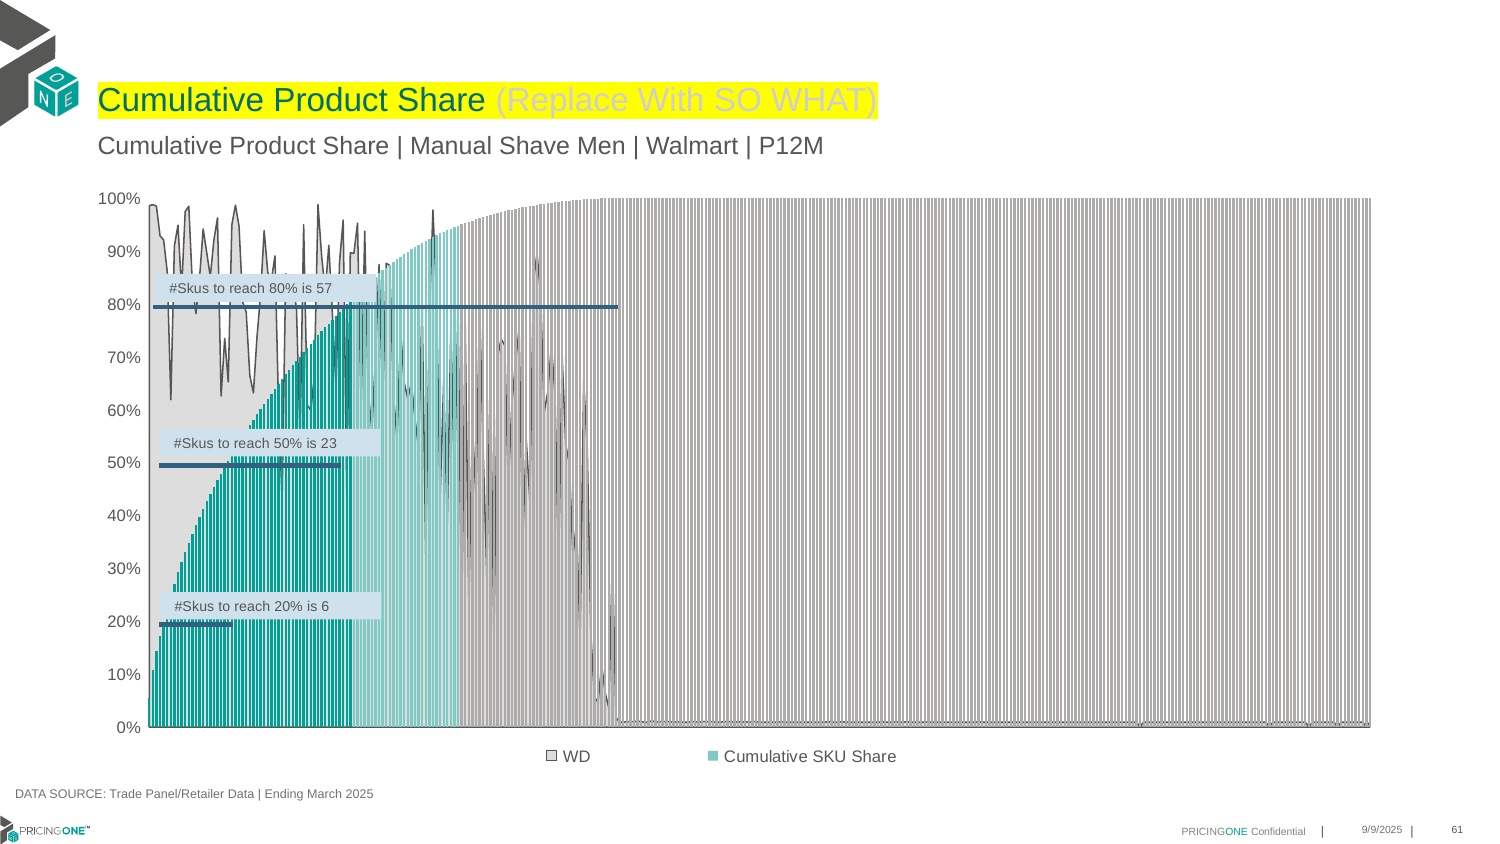

# Cumulative Product Share (Replace With SO WHAT)
Cumulative Product Share | Manual Shave Men | Walmart | P12M

### Chart

| Category | WD | Cumulative SKU Share |
|---|---|---|
| Gillette | 0.986 | 0.05533853138780615 |
| Harry's | 0.988 | 0.10790650810667221 |
| Gillette | 0.985 | 0.14388799964068727 |
| Gillette | 0.929 | 0.17146433485114362 |
| Harry's | 0.921 | 0.1984780917301307 |
| Gillette | 0.861 | 0.22512293380616138 |
| Gillette | 0.619 | 0.24857341977608077 |
| Gillette | 0.91 | 0.270937682501672 |
| Gillette | 0.949 | 0.29303024590441645 |
| Gillette | 0.826 | 0.3124337408217916 |
| Gillette | 0.975 | 0.33031069397314344 |
| Equate | 0.985 | 0.3481272276537343 |
| Gillette | 0.838 | 0.3656722615030094 |
| Harry's | 0.782 | 0.3813309746811781 |
| Harry's | 0.849 | 0.3969632145189187 |
| Gillette | 0.942 | 0.4123669184871334 |
| Gillette | 0.897 | 0.4268326804518354 |
| Gillette | 0.852 | 0.44102990442377027 |
| Harry's | 0.921 | 0.45411180381537075 |
| Gillette | 0.963 | 0.4665884947566826 |
| Gillette | 0.626 | 0.4790007336484262 |
| Gillette | 0.735 | 0.49113265029767267 |
| Gillette | 0.653 | 0.5032027713917191 |
| Gillette | 0.95 | 0.515029474140894 |
| Bic | 0.987 | 0.5266164409960111 |
| Bic | 0.947 | 0.5380461779902035 |
| Gillette | 0.804 | 0.54907200977401 |
| Schick | 0.785 | 0.5600089823301067 |
| Gillette | 0.665 | 0.5706863899410799 |
| Gillette | 0.632 | 0.5811983356120286 |
| Gillette | 0.738 | 0.5914294623472802 |
| Bic | 0.818 | 0.6016262215772302 |
| Schick | 0.939 | 0.6116764705626102 |
| Dollar Shav | 0.86 | 0.6210647923984052 |
| Equate | 0.845 | 0.6303916382725755 |
| Dollar Shav | 0.891 | 0.6397037156665608 |
| Gillette | 0.606 | 0.6489968535788588 |
| Gillette | 0.431 | 0.6580466179300984 |
| Schick | 0.857 | 0.6670035352586339 |
| Schick | 0.852 | 0.6755009889853723 |
| Harry's | 0.834 | 0.6838829818994168 |
| Gillette | 0.793 | 0.6922147741945994 |
| Gillette | 0.547 | 0.700493247289026 |
| Schick | 0.95 | 0.7087396592445258 |
| Gillette | 0.609 | 0.716821629109563 |
| Bic | 0.599 | 0.7248280385037544 |
| Gillette | 0.666 | 0.732695371766351 |
| Equate | 0.988 | 0.7405356779977393 |
| Gillette | 0.891 | 0.7481937873923973 |
| Gillette | 0.824 | 0.755772026892012 |
| Equate | 0.911 | 0.7631342659185141 |
| Bic | 0.782 | 0.7704514544646615 |
| Gillette | 0.646 | 0.7777558409471447 |
| Bic | 0.88 | 0.7850398202602474 |
| Equate | 0.959 | 0.7923000112260805 |
| Schick | 0.449 | 0.7992302554132413 |
| Bic | 0.897 | 0.8059635098559523 |
| Bic | 0.896 | 0.8126898004157257 |
| Bic | 0.953 | 0.8193967138338201 |
| Van Der Hag | 0.607 | 0.8260906338392306 |
| Equate | 0.938 | 0.8327151022930283 |
| Gillette | 0.634 | 0.8393037966226671 |
| Dollar Shav | 0.562 | 0.8456638533013866 |
| Schick | 0.701 | 0.8517825944388226 |
| Comfort 3 | 0.875 | 0.857758670632732 |
| Gillette | 0.613 | 0.8637196221115795 |
| Bic | 0.877 | 0.869095008949068 |
| Van Der Hag | 0.873 | 0.8743808627660221 |
| Gillette | 0.632 | 0.879654734877343 |
| Gillette | 0.545 | 0.884748443744174 |
| Equate | 0.751 | 0.8895816248138999 |
| Gillette | 0.652 | 0.894291395944106 |
| Comfort 3 | 0.621 | 0.898895809082729 |
| Gillette | 0.651 | 0.9034901316140085 |
| Equate | 0.584 | 0.908071338594932 |
| Harry's | 0.527 | 0.9120265452225195 |
| Bic | 0.805 | 0.9159308815096764 |
| Gillette | 0.327 | 0.9198333063422649 |
| Gillette | 0.777 | 0.9234738374714486 |
| Equate | 0.978 | 0.9270421241675839 |
| Bic | 0.822 | 0.930361716171413 |
| Gillette | 0.433 | 0.9336772165632266 |
| Bic | 0.654 | 0.9368985284535708 |
| Gillette | 0.386 | 0.939849443822904 |
| Bic | 0.76 | 0.9427548527312398 |
| Gillette | 0.466 | 0.9456228569774944 |
| Schick | 0.794 | 0.9483963368436813 |
| Gillette | 0.198 | 0.9509072166435931 |
| Schick | 0.759 | 0.9532161336601727 |
| Harry's | 0.237 | 0.9554926943717845 |
| Gillette | 0.573 | 0.9577294748435927 |
| Gillette | 0.433 | 0.9599325656741795 |
| Bic | 0.802 | 0.9620880859171104 |
| Bic | 0.524 | 0.9642319481192391 |
| Gillette | 0.287 | 0.9663220025699232 |
| Gillette | 0.682 | 0.9683229046624843 |
| Gillette | 0.169 | 0.9702877741061474 |
| Harry's | 0.7 | 0.9722487270017919 |
| Gillette | 0.734 | 0.9740949132338456 |
| Gillette | 0.722 | 0.9757879449319669 |
| Bic | 0.455 | 0.9772390646498392 |
| Gillette | 0.612 | 0.9786854352478948 |
| Equate | 0.689 | 0.9801207238878349 |
| Bic | 0.753 | 0.9815409203827589 |
| Gillette | 0.35 | 0.9827725302050737 |
| Gillette | 0.544 | 0.9839861125069863 |
| Gillette | 0.429 | 0.9851806454033067 |
| Schick | 0.844 | 0.9863495436378807 |
| Schick | 0.896 | 0.9874456803899279 |
| Bic | 0.817 | 0.9885267738520277 |
| Gillette | 0.596 | 0.9895047505488276 |
| Schick | 0.634 | 0.9904419027287273 |
| Bic | 0.722 | 0.9913539169400806 |
| Dollar Shav | 0.63 | 0.9922516512219373 |
| Gillette | 0.301 | 0.9931139940776745 |
| Bic | 0.7 | 0.993894696042123 |
| Gillette | 0.534 | 0.9946713084301839 |
| Bic | 0.498 | 0.9954354302056445 |
| Gillette | 0.323 | 0.9961377767821837 |
| Gillette | 0.386 | 0.9968022118253025 |
| Gillette | 0.168 | 0.9973780034172653 |
| Harry's | 0.655 | 0.9979530723613349 |
| Harry's | 0.525 | 0.9984550663361859 |
| Gillette | 0.175 | 0.9989425747831254 |
| Schick | 0.056 | 0.9991867178115181 |
| Schick | 0.047 | 0.999392599178497 |
| Cremo | 0.117 | 0.9995742056831456 |
| Cremo | 0.064 | 0.9996621488783148 |
| Bic | 0.036 | 0.9997334854213339 |
| Gillette | 0.322 | 0.9997946540031505 |
| Comfort 3 | 0.018 | 0.9998184708492104 |
| Bic | 0.009 | 0.9998352668147523 |
| Bic | 0.009 | 0.9998495447086211 |
| Schick | 0.01 | 0.9998610337923102 |
| Gillette | 0.01 | 0.9998712261810471 |
| Harry's | 0.01 | 0.9998808424870972 |
| Bic | 0.011 | 0.9998903325842196 |
| Dollar Shav | 0.01 | 0.9998987132641536 |
| Harry's | 0.009 | 0.9999070349108795 |
| Gillette | 0.009 | 0.9999139519743763 |
| Equate | 0.012 | 0.9999207102588993 |
| Gillette | 0.009 | 0.9999256975471768 |
| Dollar Shav | 0.01 | 0.9999302003560215 |
| Gillette | 0.01 | 0.9999345912053336 |
| Gillette | 0.01 | 0.9999388171687883 |
| Schick | 0.01 | 0.9999423876600694 |
| All Others | 0.009 | 0.9999458991181424 |
| Dollar Shav | 0.01 | 0.9999493311867285 |
| Schick | 0.009 | 0.9999518777571917 |
| Harry's | 0.009 | 0.9999535734352061 |
| Gillette | 0.009 | 0.9999552670775925 |
| All Others | 0.01 | 0.9999569362924445 |
| Gillette | 0.01 | 0.9999585932935294 |
| Schick | 0.009 | 0.9999602380808471 |
| Gillette | 0.01 | 0.999961862511886 |
| Dollar Shav | 0.01 | 0.9999634849072971 |
| Equate | 0.01 | 0.9999650706614066 |
| Van Der Hag | 0.01 | 0.9999666095960751 |
| Gillette | 0.009 | 0.99996814242386 |
| Gillette | 0.009 | 0.9999696182540646 |
| Gillette | 0.01 | 0.9999709800891086 |
| Schick | 0.01 | 0.9999723378528967 |
| Schick | 0.01 | 0.9999734350563177 |
| Harry's | 0.009 | 0.9999745220815994 |
| Gillette | 0.01 | 0.9999754971473483 |
| Comfort 3 | 0.009 | 0.9999762991847285 |
| Schick | 0.01 | 0.9999770991864808 |
| Gillette | 0.009 | 0.9999778747606987 |
| Equate | 0.01 | 0.9999785913017083 |
| Gillette | 0.01 | 0.9999793037714623 |
| Schick | 0.009 | 0.9999799653505195 |
| Gillette | 0.009 | 0.9999806106445538 |
| Dollar Shav | 0.009 | 0.9999812396535651 |
| Schick | 0.009 | 0.9999818584844371 |
| Gillette | 0.009 | 0.9999824121752173 |
| Gillette | 0.009 | 0.9999829617947418 |
| Gillette | 0.01 | 0.9999835053073827 |
| Cremo | 0.009 | 0.9999840386418842 |
| Gillette | 0.009 | 0.9999845312638284 |
| Bic | 0.009 | 0.9999850177788889 |
| Cremo | 0.009 | 0.9999854595101364 |
| Schick | 0.009 | 0.999985882920733 |
| Gillette | 0.009 | 0.9999862859750509 |
| Gillette | 0.009 | 0.9999866747799737 |
| Bic | 0.009 | 0.9999870513711293 |
| Gillette | 0.009 | 0.9999874238910292 |
| Gillette | 0.009 | 0.9999877943753013 |
| Harry's | 0.009 | 0.9999881628239454 |
| Schick | 0.009 | 0.9999885190588224 |
| Harry's | 0.01 | 0.9999888610443043 |
| Gillette | 0.009 | 0.9999891826735074 |
| Schick | 0.009 | 0.9999895043027106 |
| Schick | 0.009 | 0.999989823896286 |
| Schick | 0.01 | 0.9999901414542335 |
| Schick | 0.009 | 0.9999904467984138 |
| Gillette | 0.009 | 0.999990735857571 |
| Gillette | 0.009 | 0.9999910127029611 |
| Dollar Shav | 0.009 | 0.9999912875127234 |
| Bic | 0.009 | 0.9999915317880675 |
| Schick | 0.009 | 0.9999917740277838 |
| Unilever: A | 0.009 | 0.9999920162675001 |
| Schick | 0.009 | 0.9999922340796821 |
| Gillette | 0.009 | 0.9999924498562361 |
| Gillette | 0.009 | 0.9999926635971623 |
| Bic | 0.01 | 0.9999928630886934 |
| Van Der Hag | 0.009 | 0.9999930564733409 |
| Schick | 0.009 | 0.9999932498579884 |
| Schick | 0.009 | 0.9999934310288687 |
| Equate | 0.01 | 0.9999936081284932 |
| Bic | 0.009 | 0.9999937831924899 |
| Gillette | 0.009 | 0.9999939562208587 |
| Equate | 0.01 | 0.9999941272135997 |
| Schick | 0.009 | 0.9999942961707128 |
| Dollar Shav | 0.009 | 0.9999944590209423 |
| Schick | 0.009 | 0.9999946116930324 |
| Gillette | 0.009 | 0.9999947623294947 |
| Schick | 0.009 | 0.9999949088947012 |
| Bic | 0.01 | 0.9999950493530242 |
| Gillette | 0.009 | 0.9999951816688356 |
| Schick | 0.009 | 0.999995313984647 |
| Schick | 0.009 | 0.9999954442648306 |
| Schick | 0.009 | 0.9999955745450141 |
| Gillette | 0.009 | 0.9999956946470583 |
| Gillette | 0.009 | 0.9999958147491025 |
| Edgewell Pe | 0.009 | 0.9999959328155188 |
| Gillette | 0.009 | 0.9999960508819351 |
| Gillette | 0.009 | 0.9999961669127236 |
| Gillette | 0.009 | 0.9999962809078843 |
| Van Der Hag | 0.009 | 0.9999963908317892 |
| Bic | 0.009 | 0.9999964966844384 |
| Gillette | 0.009 | 0.9999965903233203 |
| Bic | 0.01 | 0.9999966819265744 |
| Schick | 0.009 | 0.9999967735298285 |
| Bic | 0.009 | 0.999996859026199 |
| Schick | 0.009 | 0.9999969445225694 |
| Gillette | 0.009 | 0.999997027983312 |
| Gillette | 0.009 | 0.9999971073727989 |
| Schick | 0.009 | 0.9999971847266579 |
| Equate | 0.009 | 0.999997260044889 |
| Gillette | 0.009 | 0.9999973333274922 |
| Gillette | 0.009 | 0.9999974066100954 |
| Dollar Shav | 0.009 | 0.9999974778570708 |
| Gillette | 0.009 | 0.9999975470684184 |
| Bic | 0.009 | 0.9999976122085101 |
| Gillette | 0.009 | 0.9999976773486019 |
| Gillette | 0.009 | 0.999997738417438 |
| Gillette | 0.009 | 0.9999977994862741 |
| Bic | 0.009 | 0.9999978564838544 |
| Equate | 0.009 | 0.9999979134814347 |
| Equate | 0.009 | 0.9999979684433872 |
| Equate | 0.009 | 0.9999980234053396 |
| Bic | 0.009 | 0.9999980763316642 |
| Gillette | 0.009 | 0.9999981292579887 |
| Bic | 0.009 | 0.9999981821843132 |
| Gillette | 0.009 | 0.9999982351106378 |
| Schick | 0.009 | 0.9999982860013344 |
| Gillette | 0.009 | 0.9999983368920311 |
| Schick | 0.009 | 0.9999983877827278 |
| Gillette | 0.009 | 0.9999984366377966 |
| Schick | 0.009 | 0.9999984854928655 |
| Equate | 0.009 | 0.9999985302766786 |
| Bic | 0.009 | 0.9999985730248638 |
| Schick | 0.009 | 0.999998615773049 |
| Edgewell Pe | 0.009 | 0.9999986585212343 |
| Schick | 0.009 | 0.9999987012694195 |
| Gillette | 0.009 | 0.9999987419819768 |
| Gillette | 0.009 | 0.9999987826945341 |
| Bic | 0.009 | 0.9999988193358358 |
| Schick | 0.009 | 0.9999988539415096 |
| Schick | 0.009 | 0.9999988885471833 |
| All Others | 0.009 | 0.9999989231528571 |
| Gillette | 0.009 | 0.9999989577585309 |
| Gillette | 0.009 | 0.9999989903285768 |
| Gillette | 0.009 | 0.9999990228986226 |
| Schick | 0.009 | 0.9999990534330406 |
| Schick | 0.009 | 0.9999990839674586 |
| Equate | 0.001 | 0.9999991145018766 |
| Harry's | 0.009 | 0.9999991450362946 |
| Schick | 0.009 | 0.9999991755707126 |
| Equate | 0.009 | 0.9999992040695027 |
| Schick | 0.009 | 0.9999992325682928 |
| Gillette | 0.009 | 0.9999992610670829 |
| Schick | 0.009 | 0.999999289565873 |
| Gillette | 0.009 | 0.9999993160290354 |
| Schick | 0.009 | 0.9999993424921977 |
| Equate | 0.009 | 0.99999936895536 |
| Barbasol | 0.009 | 0.9999993954185223 |
| Edgewell Pe | 0.009 | 0.9999994178104289 |
| Gillette | 0.009 | 0.9999994402023354 |
| Schick | 0.009 | 0.999999462594242 |
| Gillette | 0.009 | 0.9999994849861485 |
| Bic | 0.009 | 0.9999995053424272 |
| Equate | 0.009 | 0.9999995256987059 |
| Gillette | 0.009 | 0.9999995460549845 |
| Bic | 0.009 | 0.9999995664112632 |
| Schick | 0.009 | 0.999999584731914 |
| Gillette | 0.009 | 0.9999996030525647 |
| Barbasol | 0.009 | 0.9999996213732155 |
| Schick | 0.009 | 0.9999996396938663 |
| Schick | 0.009 | 0.9999996580145171 |
| Gillette | 0.009 | 0.9999996742995401 |
| Edgewell Pe | 0.009 | 0.9999996905845631 |
| Schick | 0.009 | 0.9999997048339582 |
| Schick | 0.009 | 0.9999997190833533 |
| Equate | 0.009 | 0.9999997333327484 |
| Personna | 0.009 | 0.9999997475821435 |
| Equate | 0.009 | 0.9999997618315386 |
| Gillette | 0.009 | 0.9999997760809337 |
| Gillette | 0.009 | 0.9999997903303288 |
| Gillette | 0.009 | 0.9999998045797239 |
| Gillette | 0.009 | 0.999999818829119 |
| Dollar Shav | 0.009 | 0.9999998330785141 |
| Dollar Shav | 0.001 | 0.9999998452922814 |
| Gillette | 0.009 | 0.9999998575060486 |
| Personna | 0.009 | 0.9999998676841879 |
| Bic | 0.009 | 0.9999998778623272 |
| Schick | 0.009 | 0.9999998880404666 |
| Bic | 0.009 | 0.999999896182978 |
| Dollar Shav | 0.009 | 0.9999999043254895 |
| Unilever: A | 0.009 | 0.9999999124680009 |
| Gillette | 0.009 | 0.9999999185748845 |
| Schick | 0.009 | 0.999999924681768 |
| Equate | 0.009 | 0.9999999307886516 |
| Schick | 0.001 | 0.9999999368955351 |
| Schick | 0.009 | 0.9999999430024187 |
| Gillette | 0.009 | 0.9999999491093022 |
| Bic | 0.009 | 0.999999953180558 |
| Schick | 0.009 | 0.9999999572518138 |
| Schick | 0.009 | 0.9999999613230696 |
| All Others | 0.009 | 0.9999999653943253 |
| Procter & G | 0.009 | 0.9999999694655811 |
| Gillette | 0.001 | 0.9999999735368369 |
| Gillette | 0.009 | 0.9999999776080927 |
| Gillette | 0.009 | 0.9999999816793484 |
| Gillette | 0.009 | 0.9999999857506042 |
| Gillette | 0.009 | 0.99999998982186 |
| Private Lab | 0.009 | 0.9999999918574879 |
| Gillette | 0.009 | 0.9999999938931158 |
| Gillette | 0.009 | 0.9999999959287437 |
| Gillette | 0.001 | 0.9999999979643716 |
| Schick | 0.009 | 0.9999999999999994 |
#Skus to reach 80% is 57
#Skus to reach 50% is 23
#Skus to reach 20% is 6
DATA SOURCE: Trade Panel/Retailer Data | Ending March 2025

9/9/2025
61